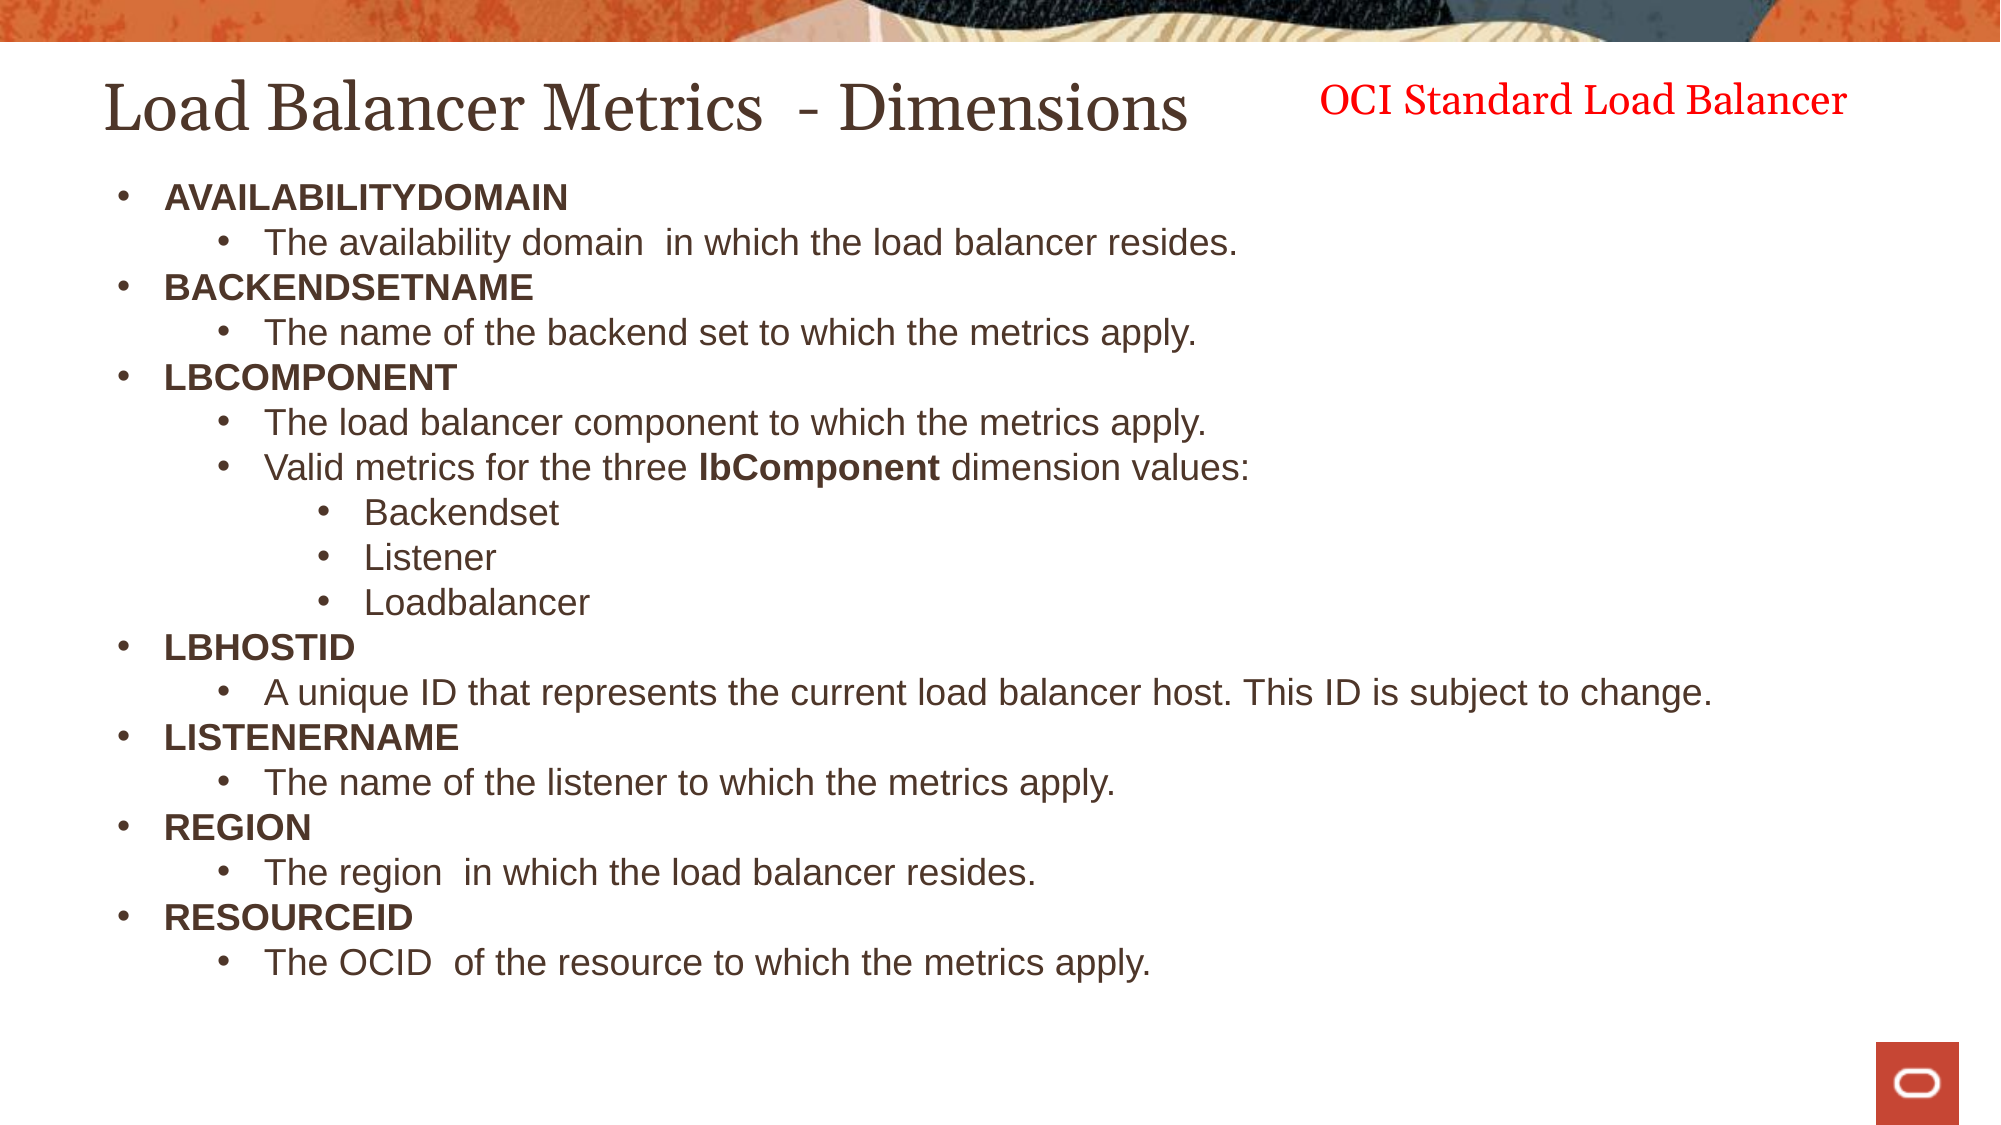

# Load Balancer Metrics  - Dimensions
OCI Standard Load Balancer
AVAILABILITYDOMAIN
The availability domain  in which the load balancer resides.
BACKENDSETNAME
The name of the backend set to which the metrics apply.
LBCOMPONENT
The load balancer component to which the metrics apply.
Valid metrics for the three lbComponent dimension values:
Backendset
Listener
Loadbalancer
LBHOSTID
A unique ID that represents the current load balancer host. This ID is subject to change.
LISTENERNAME
The name of the listener to which the metrics apply.
REGION
The region  in which the load balancer resides.
RESOURCEID
The OCID  of the resource to which the metrics apply.